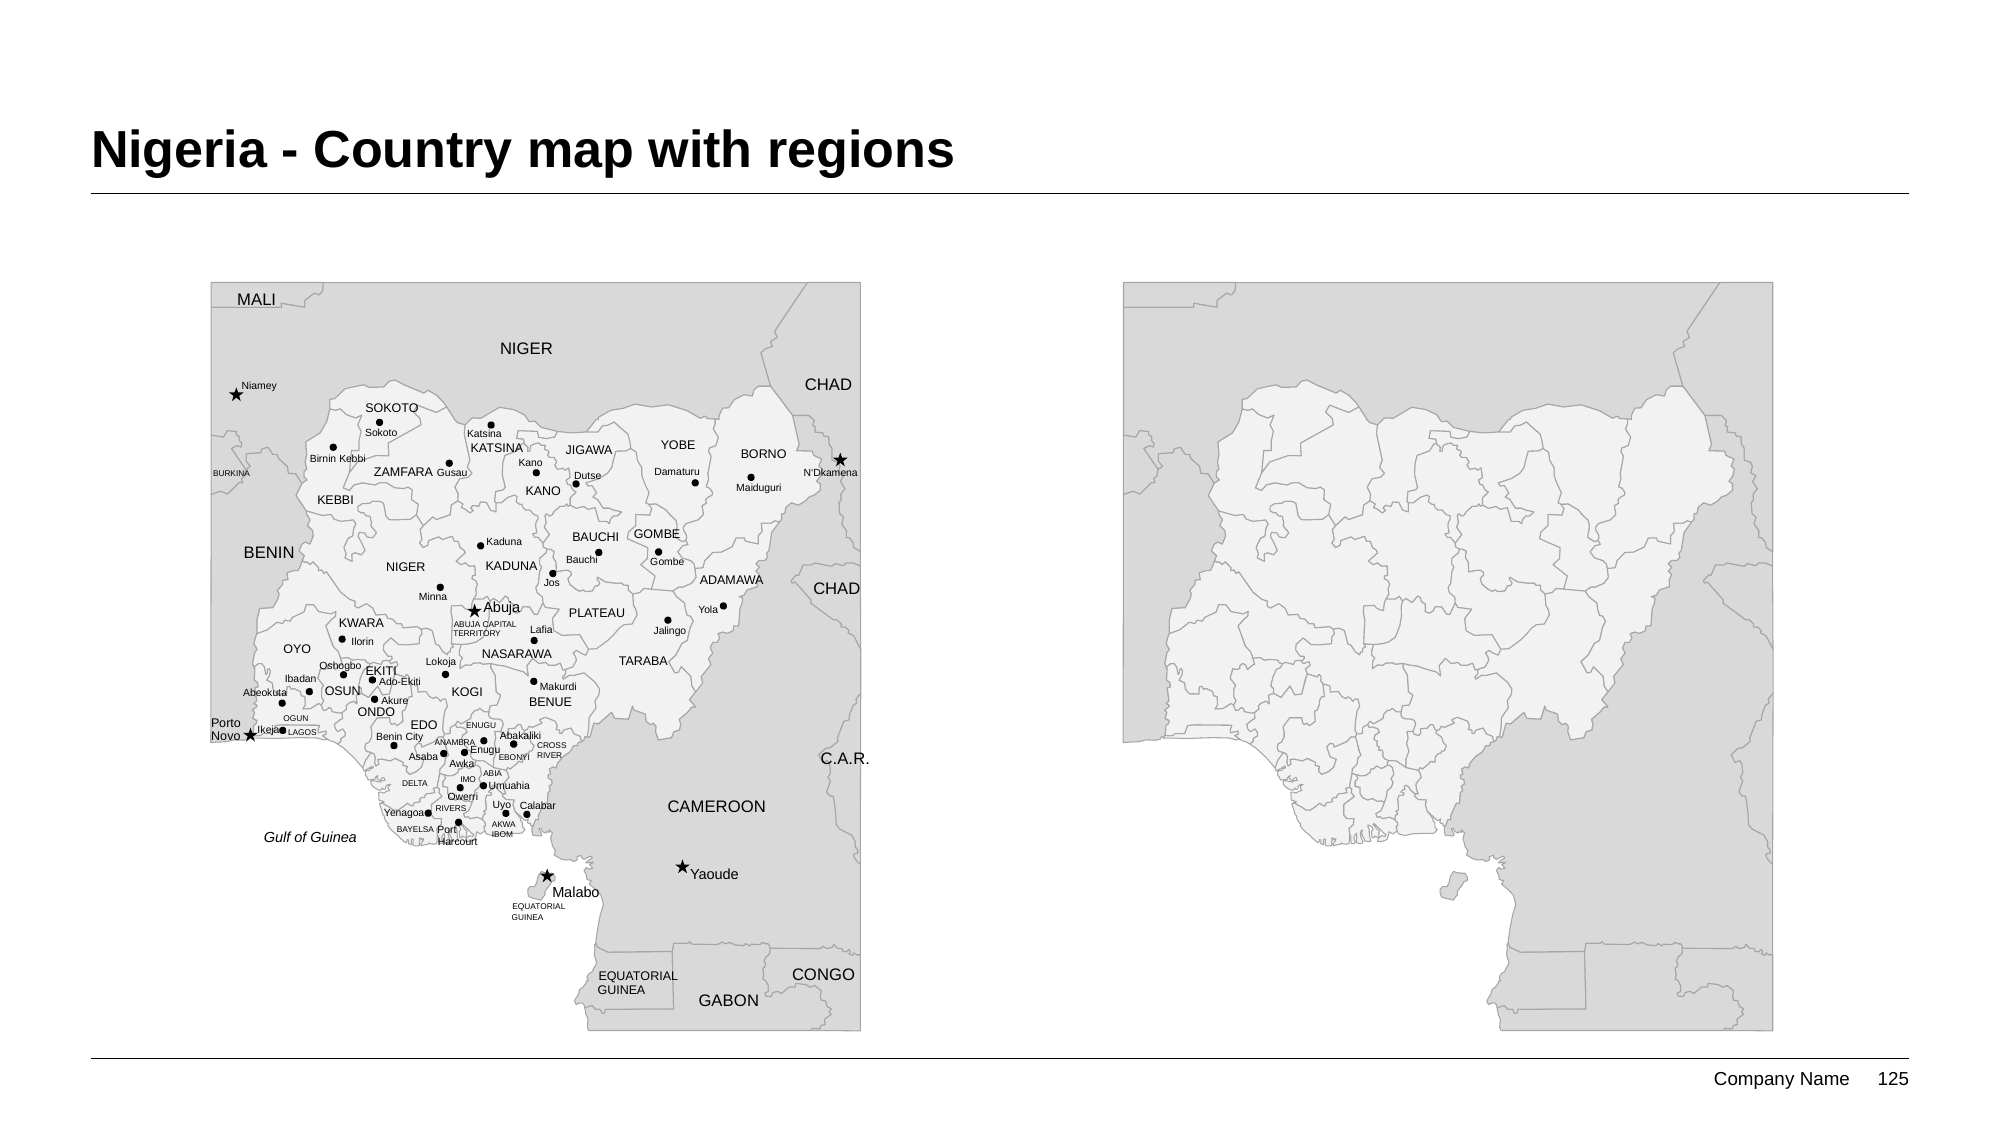

# Nigeria - Country map with regions

MALI
NIGER
CHAD
Niamey

SOKOTO

Sokoto
Katsina
YOBE
KATSINA
JIGAWA

BORNO
Birnin Kebbi

Kano

 ZAMFARA
Damaturu
Gusau
N‘Dkamena
BURKINA

Dutse

Maiduguri
KANO
KEBBI
GOMBE
BAUCHI
Kaduna
BENIN

Bauchi
Gombe
KADUNA
NIGER

ADAMAWA
Jos
CHAD

Minna
Abuja

Yola

PLATEAU
KWARA

ABUJA CAPITAL
Lafia
Jalingo
TERRITORY
Ilorin

OYO
NASARAWA
TARABA
Lokoja
Oshogbo
EKITI

Ibadan
Ado-Ekiti

Makurdi
OSUN
KOGI
Abeokuta

BENUE
Akure

ONDO
OGUN
Porto
EDO
ENUGU
Ikeja

LAGOS

Novo
Abakaliki
Benin City
ANAMBRA

CROSS

Enugu
C.A.R.

RIVER
Asaba
EBONYI
Awka
ABIA
IMO
DELTA
Umuahia

Owerri
CAMEROON
Uyo
Calabar
RIVERS
Yenagoa

AKWA
Port
BAYELSA
Gulf of Guinea
IBOM
Harcourt

Yaoude

Malabo
EQUATORIAL
GUINEA
CONGO
EQUATORIAL
GUINEA
GABON